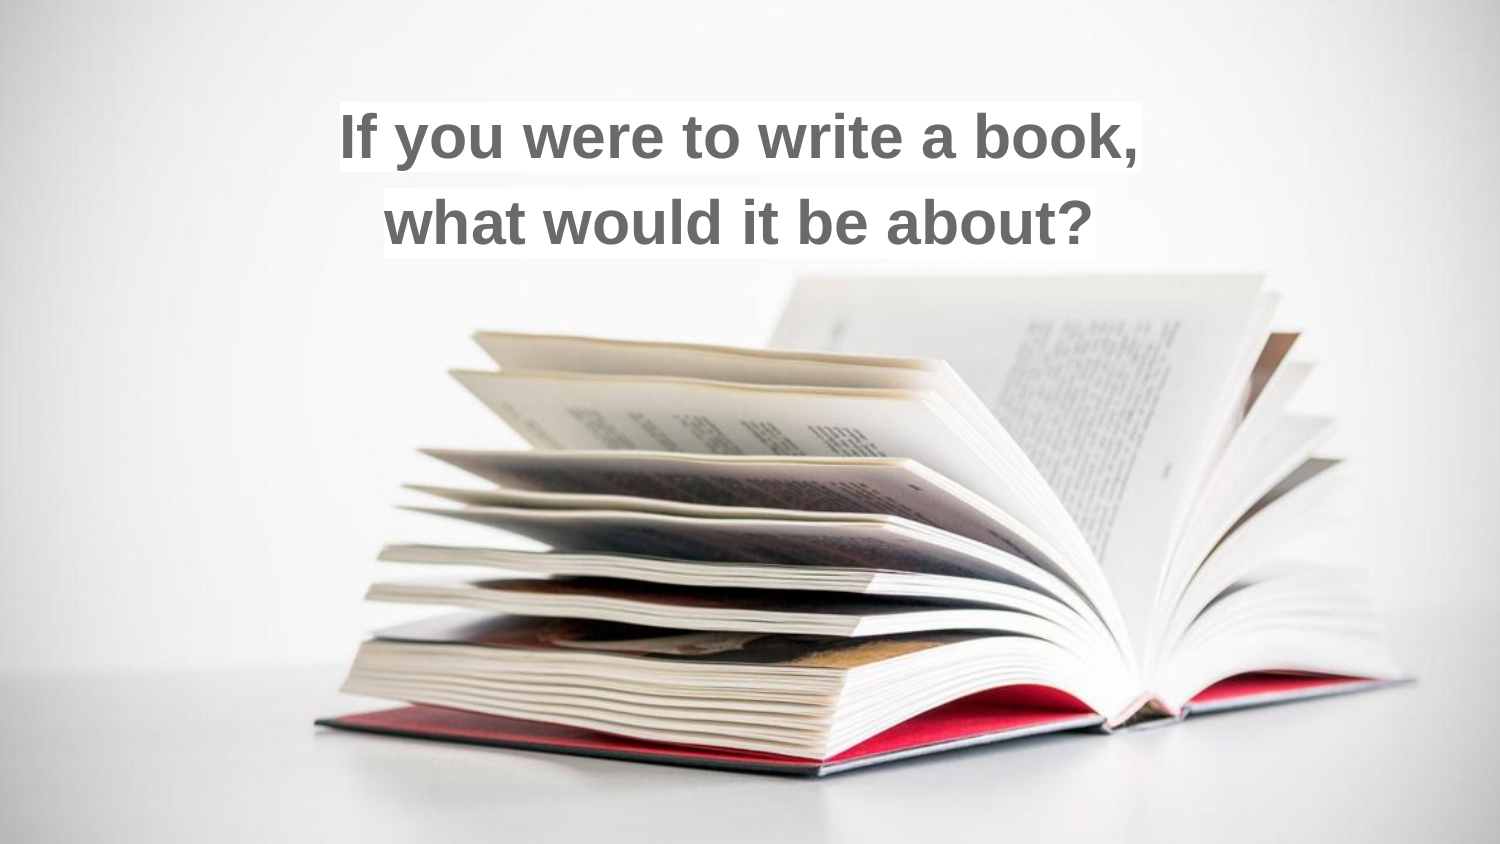

If you were to write a book, what would it be about?